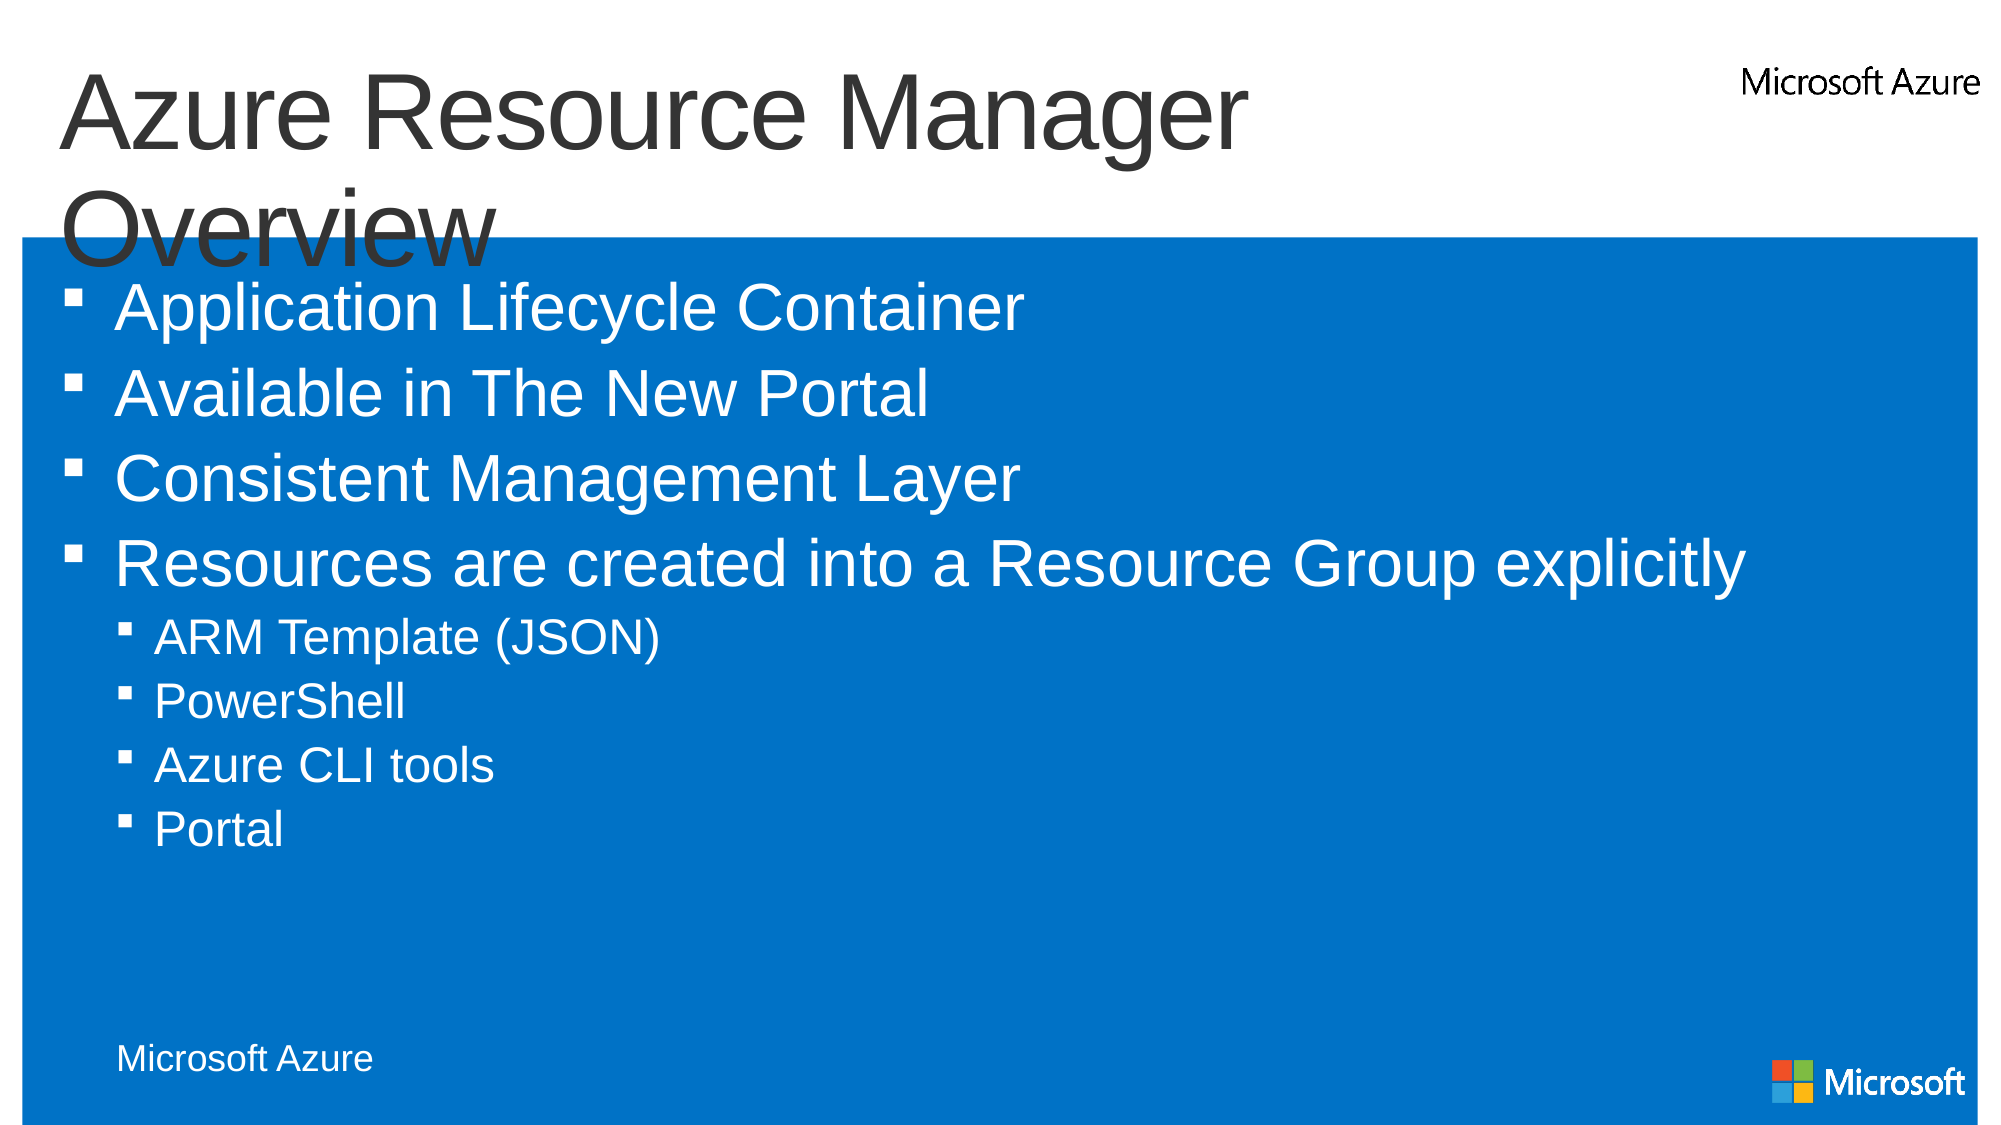

# Azure Resource Manager Overview
Application Lifecycle Container
Available in The New Portal
Consistent Management Layer
Resources are created into a Resource Group explicitly
ARM Template (JSON)
PowerShell
Azure CLI tools
Portal

Microsoft Azure